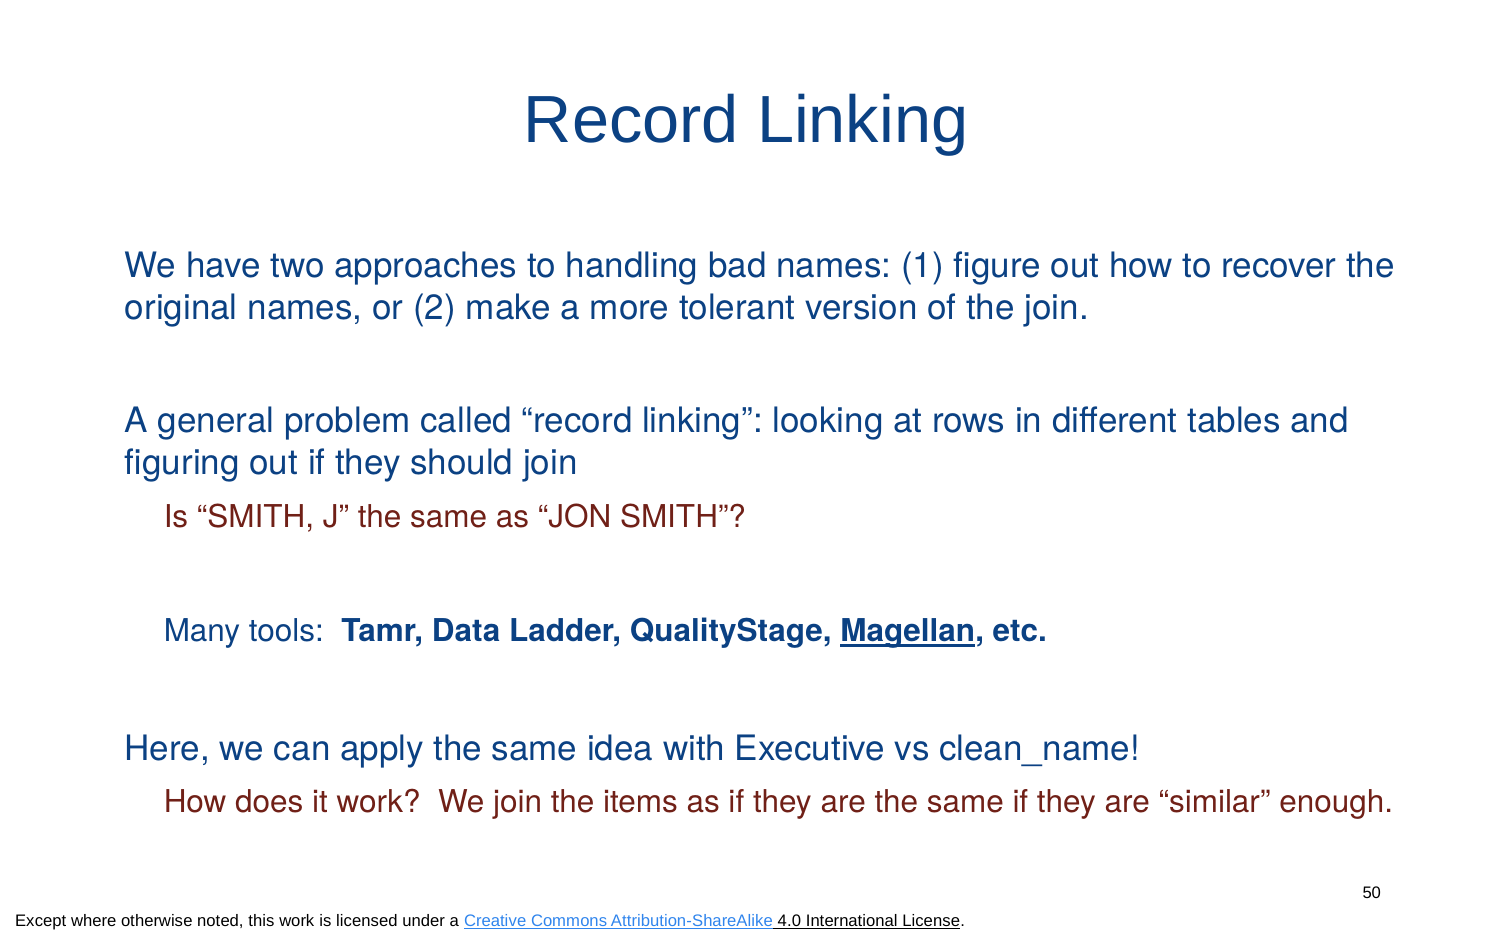

# Record Linking
We have two approaches to handling bad names: (1) figure out how to recover the original names, or (2) make a more tolerant version of the join.

A general problem called “record linking”: looking at rows in different tables and figuring out if they should join
Is “SMITH, J” the same as “JON SMITH”?

Many tools:  Tamr, Data Ladder, QualityStage, Magellan, etc.

Here, we can apply the same idea with Executive vs clean_name!
How does it work?  We join the items as if they are the same if they are “similar” enough.
50